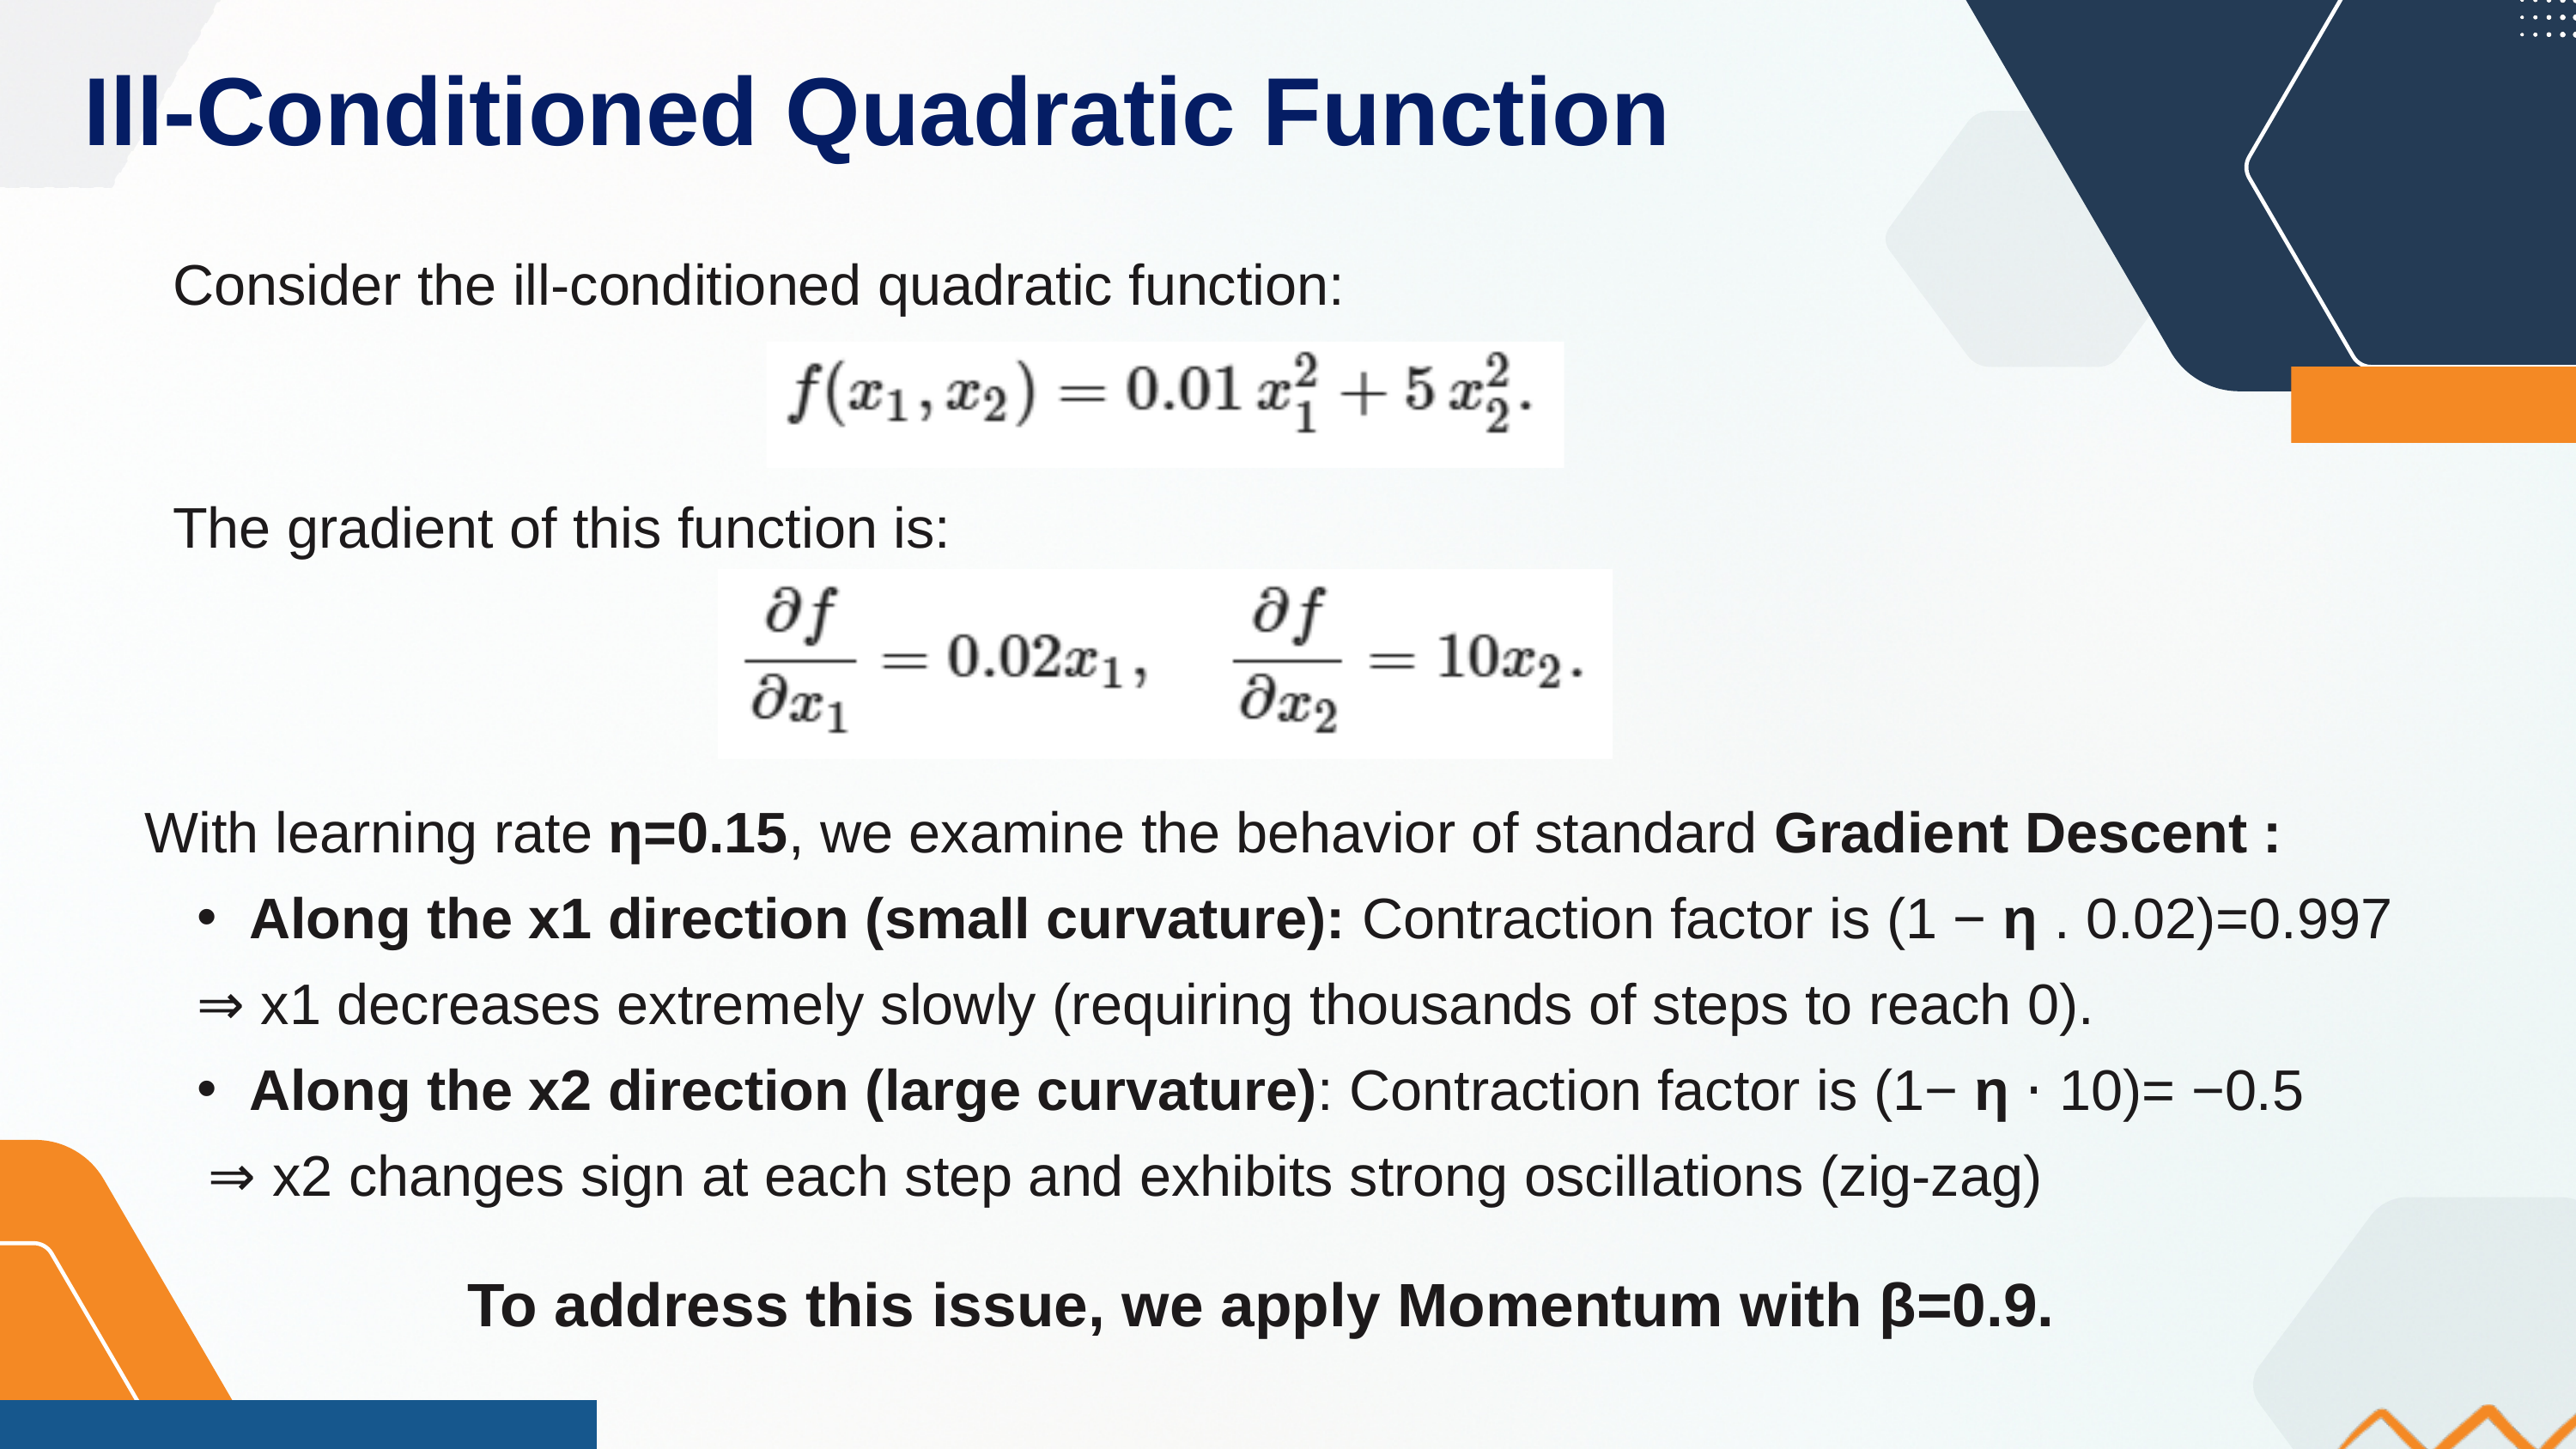

Ill-Conditioned Quadratic Function

Consider the ill-conditioned quadratic function:

The gradient of this function is:

With learning rate η=0.15, we examine the behavior of standard Gradient Descent :
Along the x1 direction (small curvature): Contraction factor is (1 − η . 0.02)=0.997
⇒ x1 decreases extremely slowly (requiring thousands of steps to reach 0).
Along the x2 direction (large curvature): Contraction factor is (1− η ⋅ 10)= −0.5
    ⇒ x2 changes sign at each step and exhibits strong oscillations (zig-zag)

To address this issue, we apply Momentum with β=0.9.